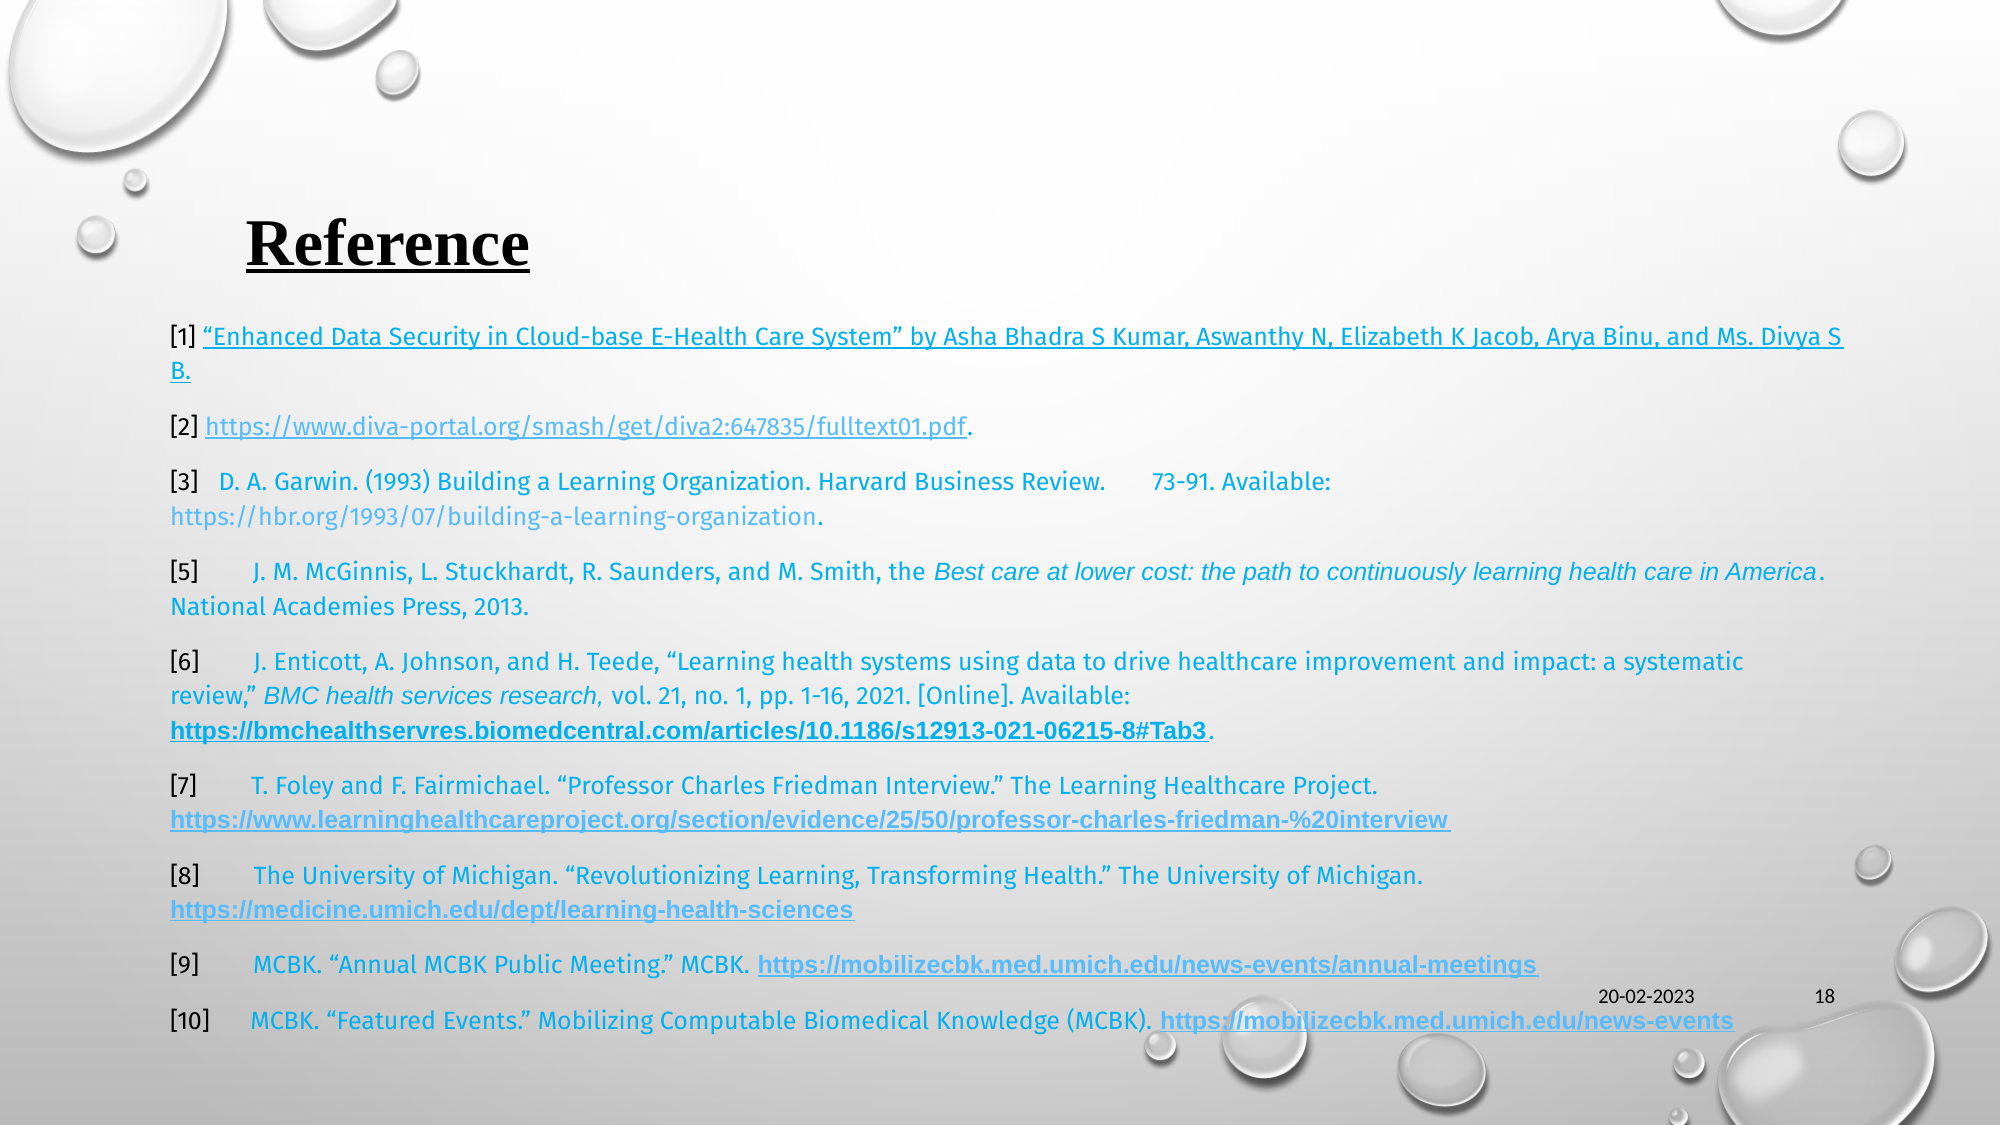

Reference
[1] “Enhanced Data Security in Cloud-base E-Health Care System” by Asha Bhadra S Kumar, Aswanthy N, Elizabeth K Jacob, Arya Binu, and Ms. Divya S B.
[2] https://www.diva-portal.org/smash/get/diva2:647835/fulltext01.pdf.
[3]   D. A. Garwin. (1993) Building a Learning Organization. Harvard Business Review.       73-91. Available: https://hbr.org/1993/07/building-a-learning-organization.
[5]        J. M. McGinnis, L. Stuckhardt, R. Saunders, and M. Smith, the Best care at lower cost: the path to continuously learning health care in America. National Academies Press, 2013.
[6]        J. Enticott, A. Johnson, and H. Teede, “Learning health systems using data to drive healthcare improvement and impact: a systematic review,” BMC health services research, vol. 21, no. 1, pp. 1-16, 2021. [Online]. Available: https://bmchealthservres.biomedcentral.com/articles/10.1186/s12913-021-06215-8#Tab3.
[7]        T. Foley and F. Fairmichael. “Professor Charles Friedman Interview.” The Learning Healthcare Project. https://www.learninghealthcareproject.org/section/evidence/25/50/professor-charles-friedman-%20interview
[8]        The University of Michigan. “Revolutionizing Learning, Transforming Health.” The University of Michigan. https://medicine.umich.edu/dept/learning-health-sciences
[9]        MCBK. “Annual MCBK Public Meeting.” MCBK. https://mobilizecbk.med.umich.edu/news-events/annual-meetings
[10]      MCBK. “Featured Events.” Mobilizing Computable Biomedical Knowledge (MCBK). https://mobilizecbk.med.umich.edu/news-events
20-02-2023
18